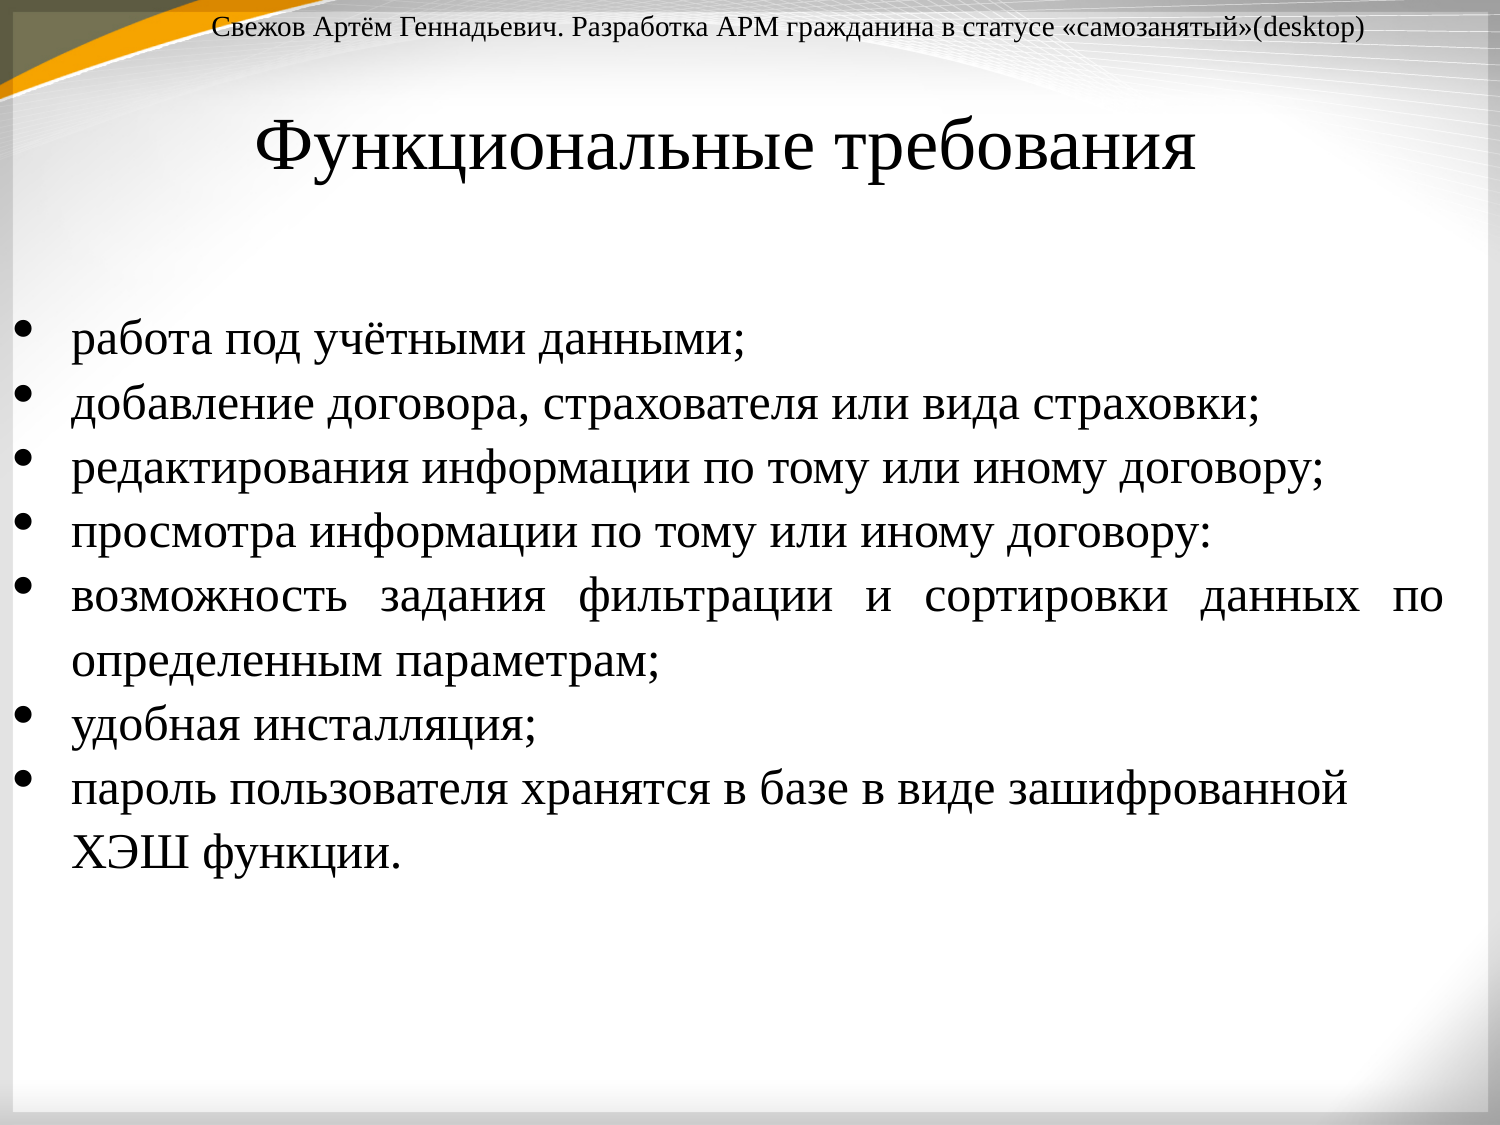

Свежов Артём Геннадьевич. Разработка АРМ гражданина в статусе «самозанятый»(desktop)
Функциональные требования
работа под учётными данными;
добавление договора, страхователя или вида страховки;
редактирования информации по тому или иному договору;
просмотра информации по тому или иному договору:
возможность задания фильтрации и сортировки данных по определенным параметрам;
удобная инсталляция;
пароль пользователя хранятся в базе в виде зашифрованной ХЭШ функции.